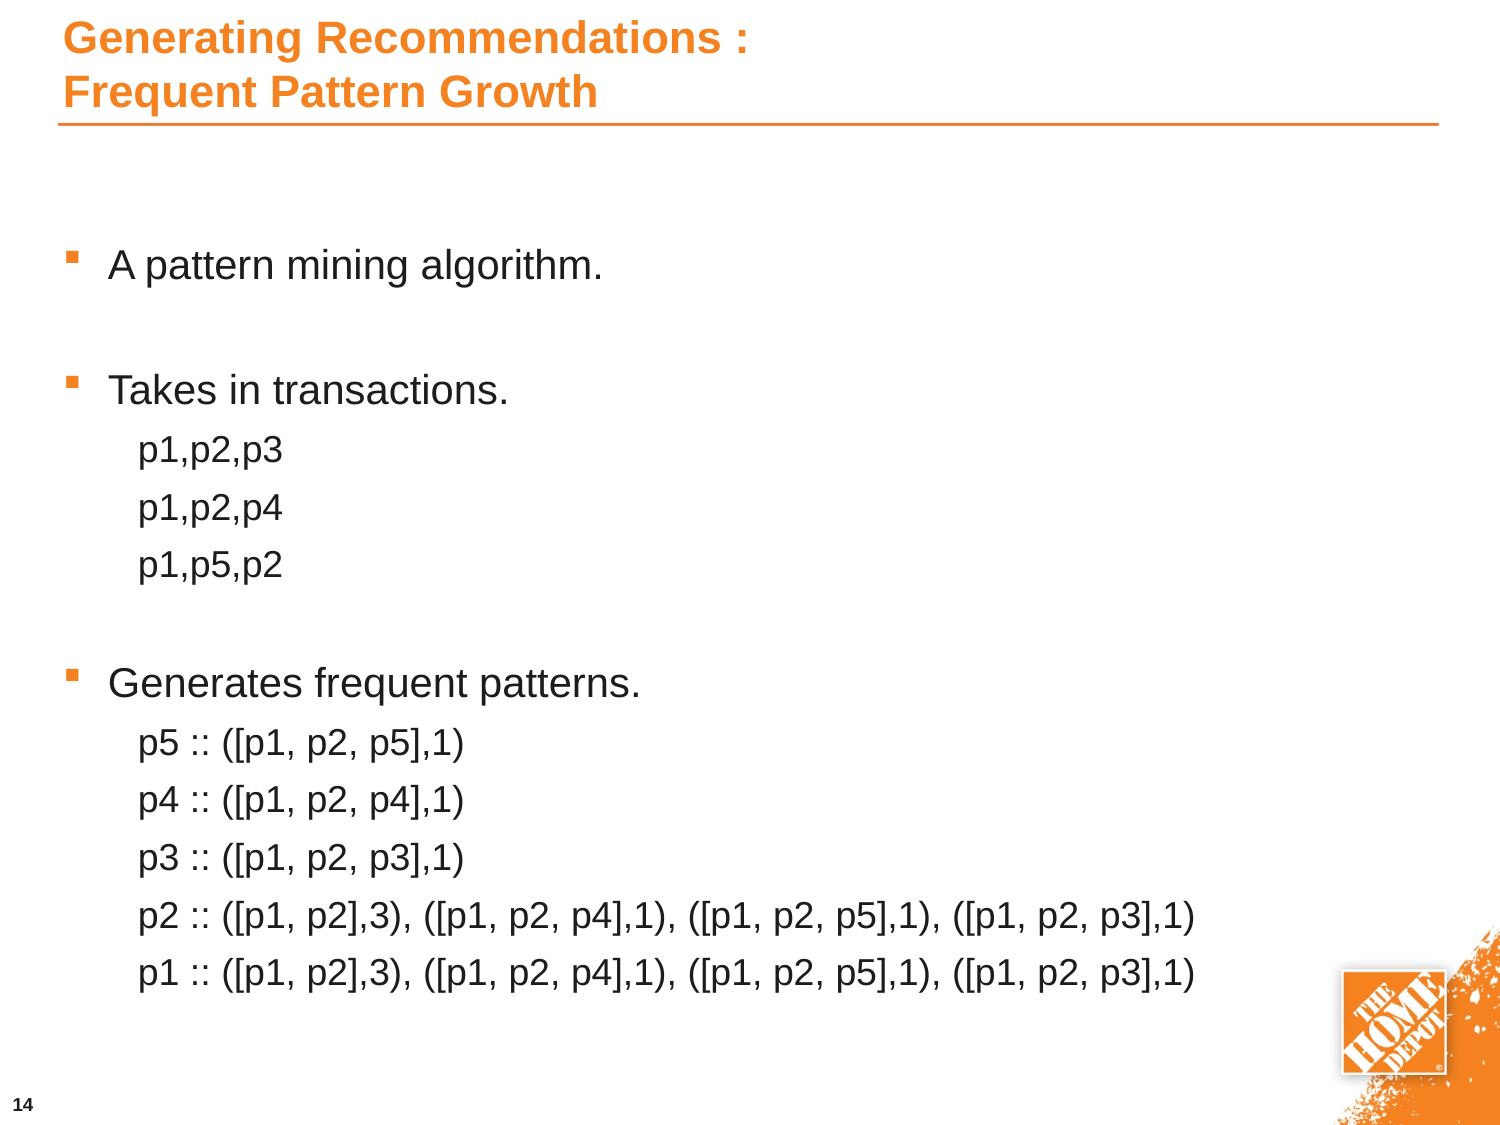

# Generating Recommendations : Frequent Pattern Growth

A pattern mining algorithm.

Takes in transactions.
p1,p2,p3
p1,p2,p4
p1,p5,p2

Generates frequent patterns.
p5 :: ([p1, p2, p5],1)
p4 :: ([p1, p2, p4],1)
p3 :: ([p1, p2, p3],1)
p2 :: ([p1, p2],3), ([p1, p2, p4],1), ([p1, p2, p5],1), ([p1, p2, p3],1)
p1 :: ([p1, p2],3), ([p1, p2, p4],1), ([p1, p2, p5],1), ([p1, p2, p3],1)
14